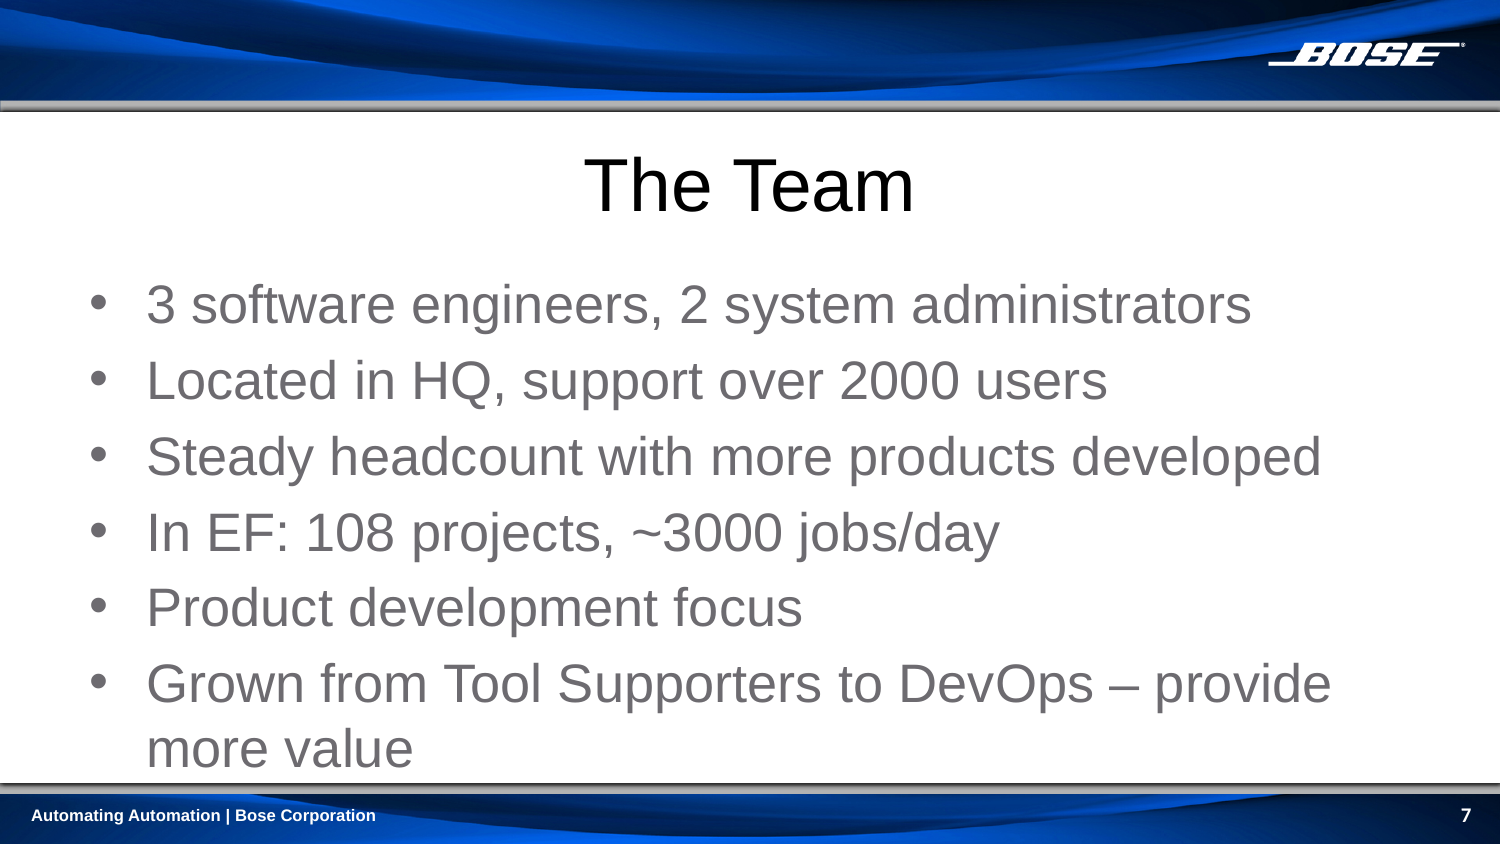

# The Team
3 software engineers, 2 system administrators
Located in HQ, support over 2000 users
Steady headcount with more products developed
In EF: 108 projects, ~3000 jobs/day
Product development focus
Grown from Tool Supporters to DevOps – provide more value